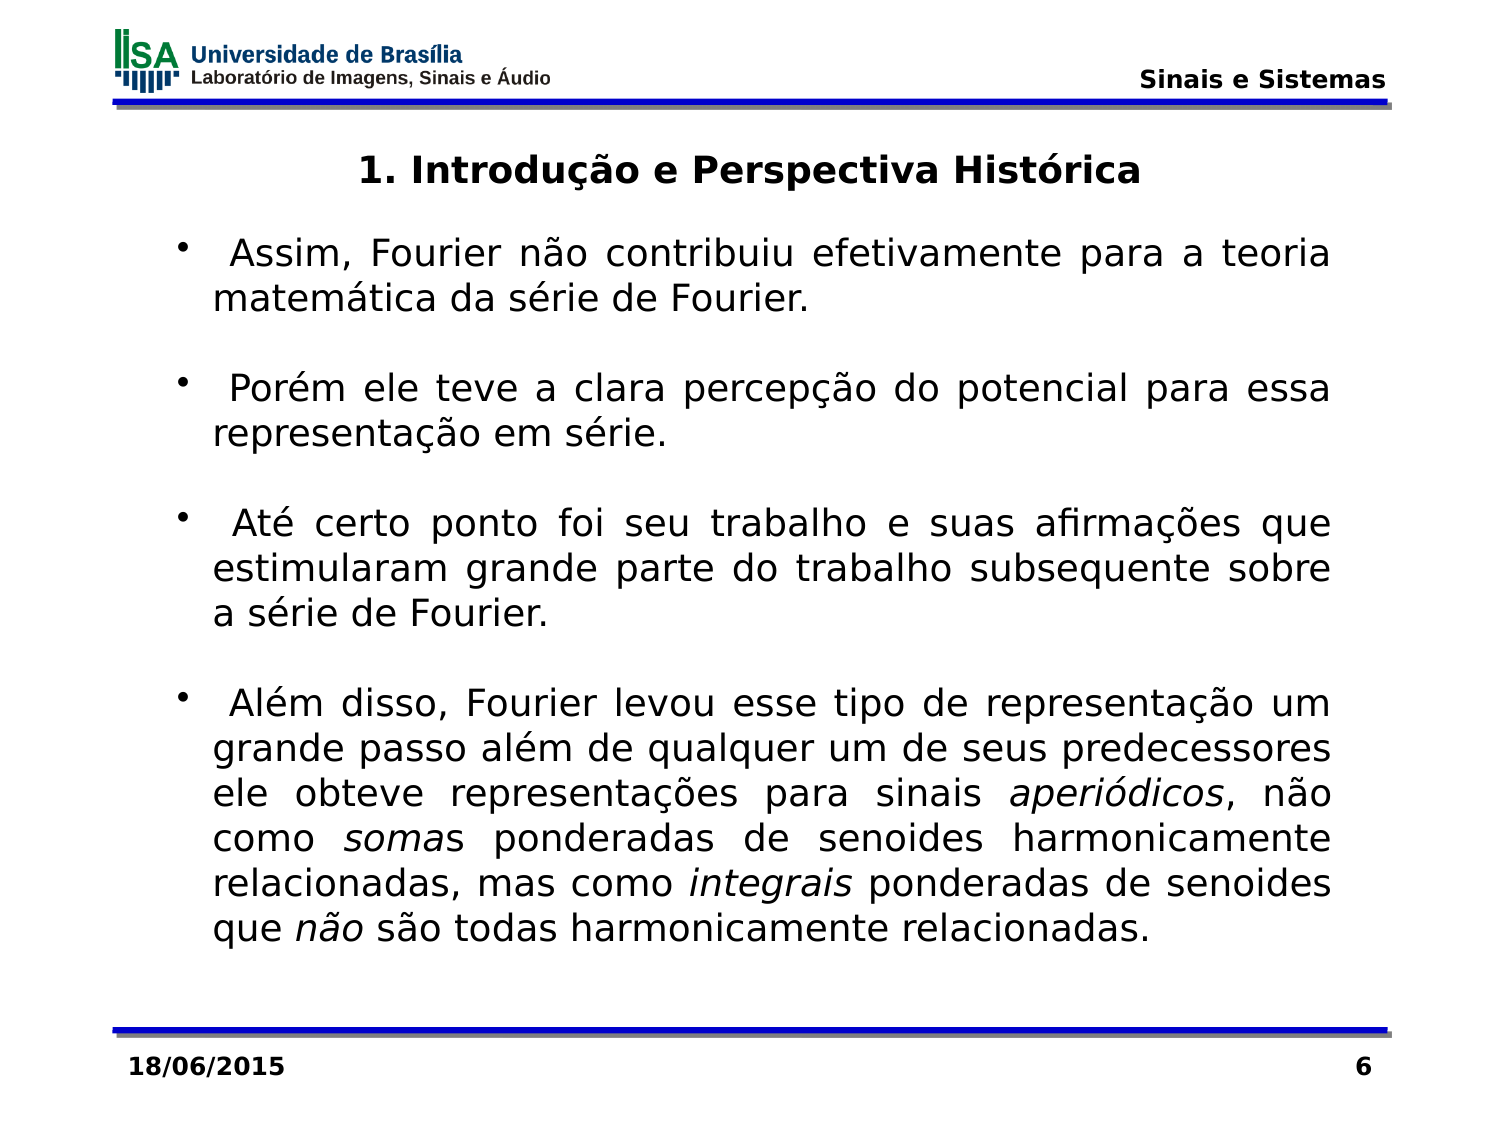

1. Introdução e Perspectiva Histórica
 Assim, Fourier não contribuiu efetivamente para a teoria matemática da série de Fourier.

 Porém ele teve a clara percepção do potencial para essa representação em série.

 Até certo ponto foi seu trabalho e suas afirmações que estimularam grande parte do trabalho subsequente sobre a série de Fourier.

 Além disso, Fourier levou esse tipo de representação um grande passo além de qualquer um de seus predecessores ele obteve representações para sinais aperiódicos, não como somas ponderadas de senoides harmonicamente relacionadas, mas como integrais ponderadas de senoides que não são todas harmonicamente relacionadas.
18/06/2015
6